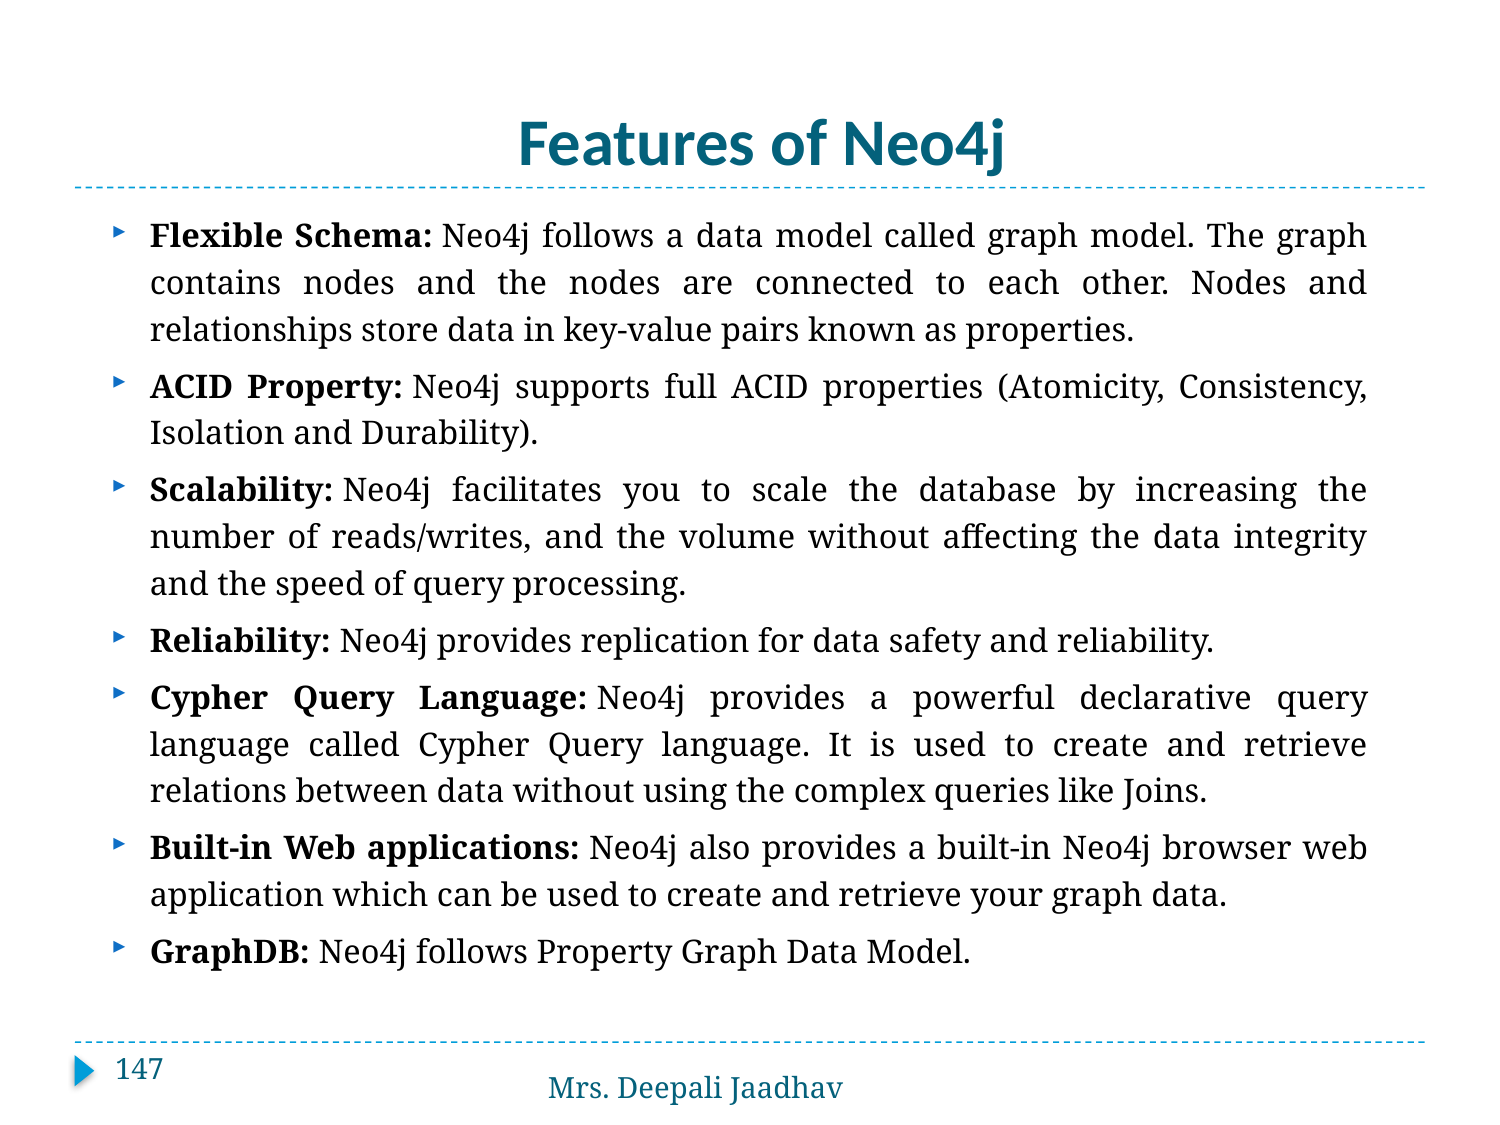

# Features of Neo4j
Flexible Schema: Neo4j follows a data model called graph model. The graph contains nodes and the nodes are connected to each other. Nodes and relationships store data in key-value pairs known as properties.
ACID Property: Neo4j supports full ACID properties (Atomicity, Consistency, Isolation and Durability).
Scalability: Neo4j facilitates you to scale the database by increasing the number of reads/writes, and the volume without affecting the data integrity and the speed of query processing.
Reliability: Neo4j provides replication for data safety and reliability.
Cypher Query Language: Neo4j provides a powerful declarative query language called Cypher Query language. It is used to create and retrieve relations between data without using the complex queries like Joins.
Built-in Web applications: Neo4j also provides a built-in Neo4j browser web application which can be used to create and retrieve your graph data.
GraphDB: Neo4j follows Property Graph Data Model.

147
Mrs. Deepali Jaadhav